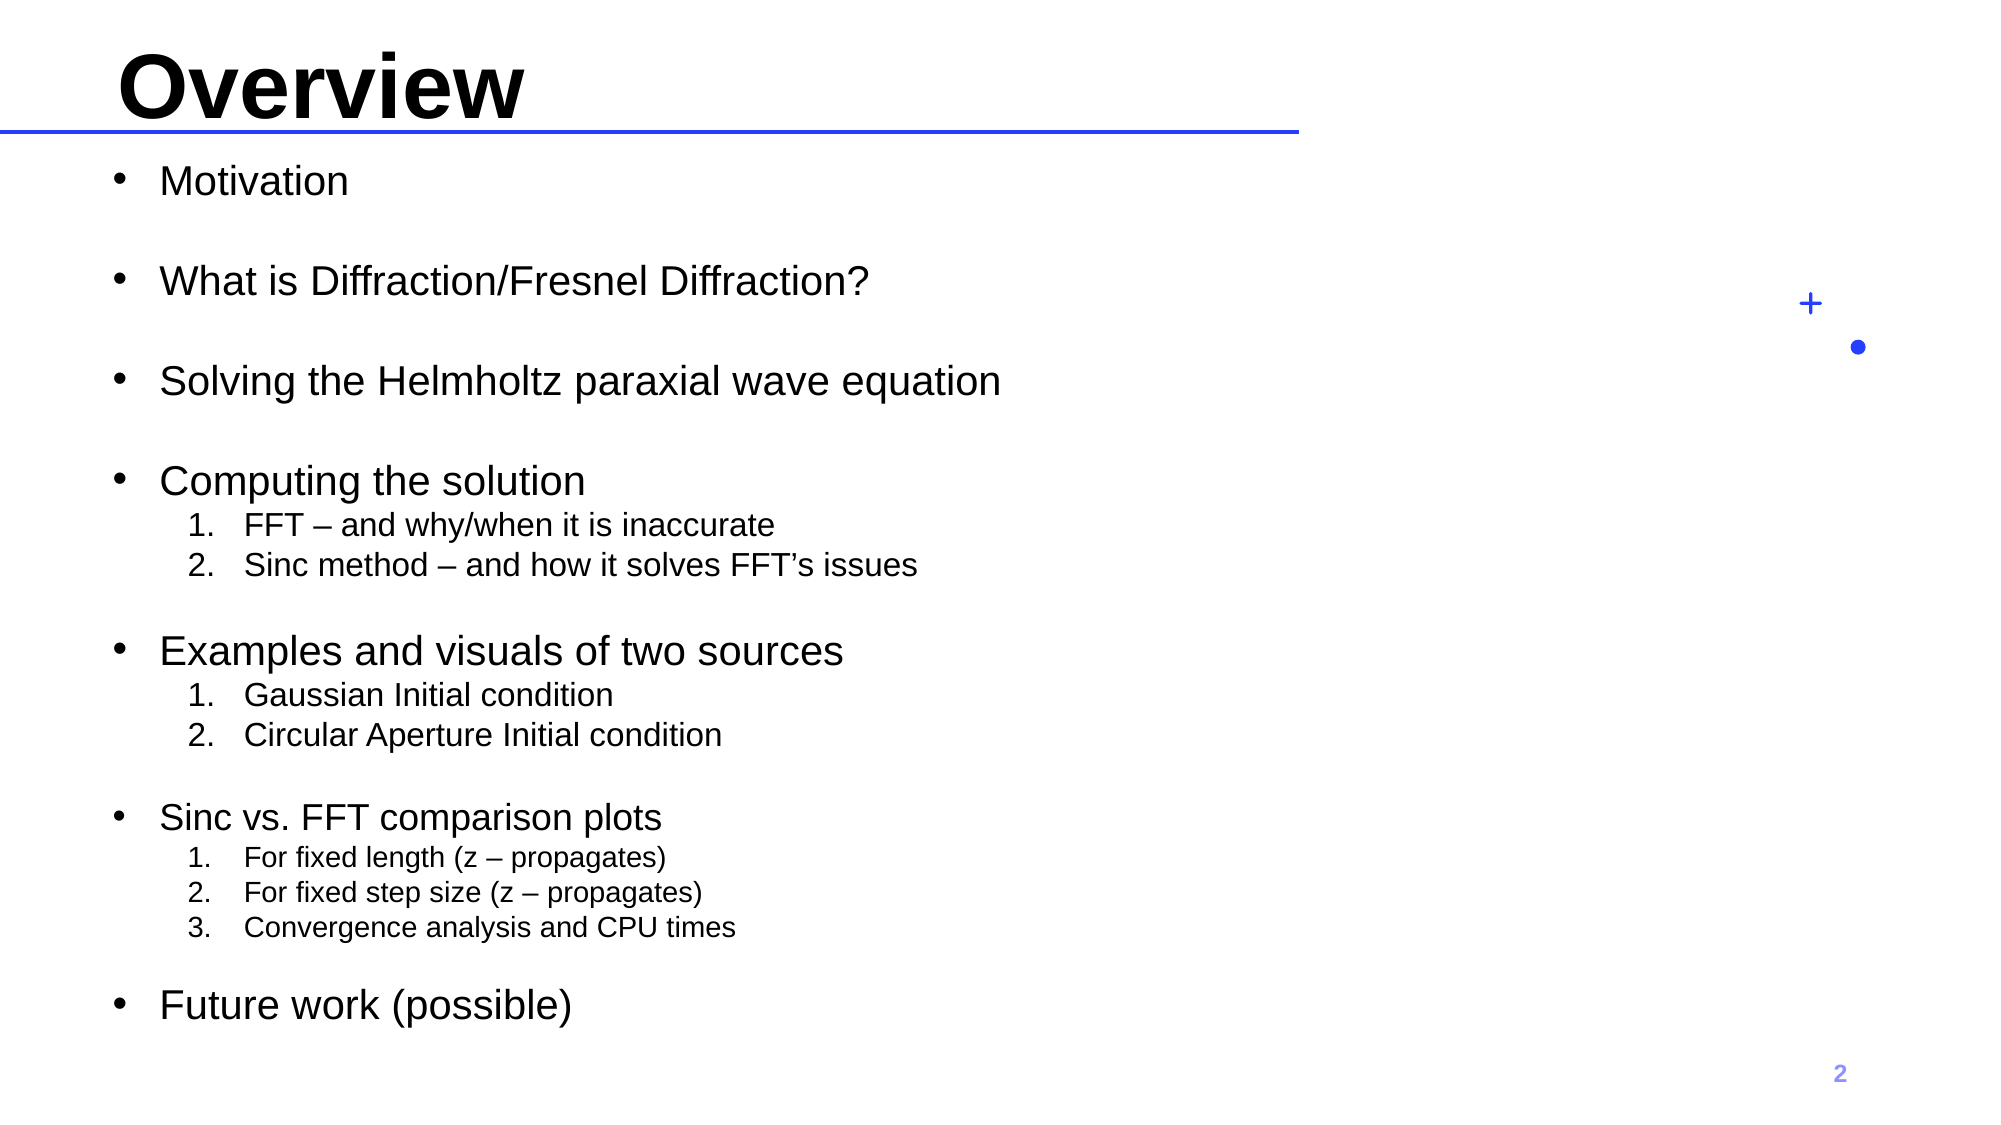

Overview
Motivation

What is Diffraction/Fresnel Diffraction?

Solving the Helmholtz paraxial wave equation

Computing the solution
FFT – and why/when it is inaccurate
Sinc method – and how it solves FFT’s issues

Examples and visuals of two sources
Gaussian Initial condition
Circular Aperture Initial condition

Sinc vs. FFT comparison plots
For fixed length (z – propagates)
For fixed step size (z – propagates)
Convergence analysis and CPU times

Future work (possible)
2